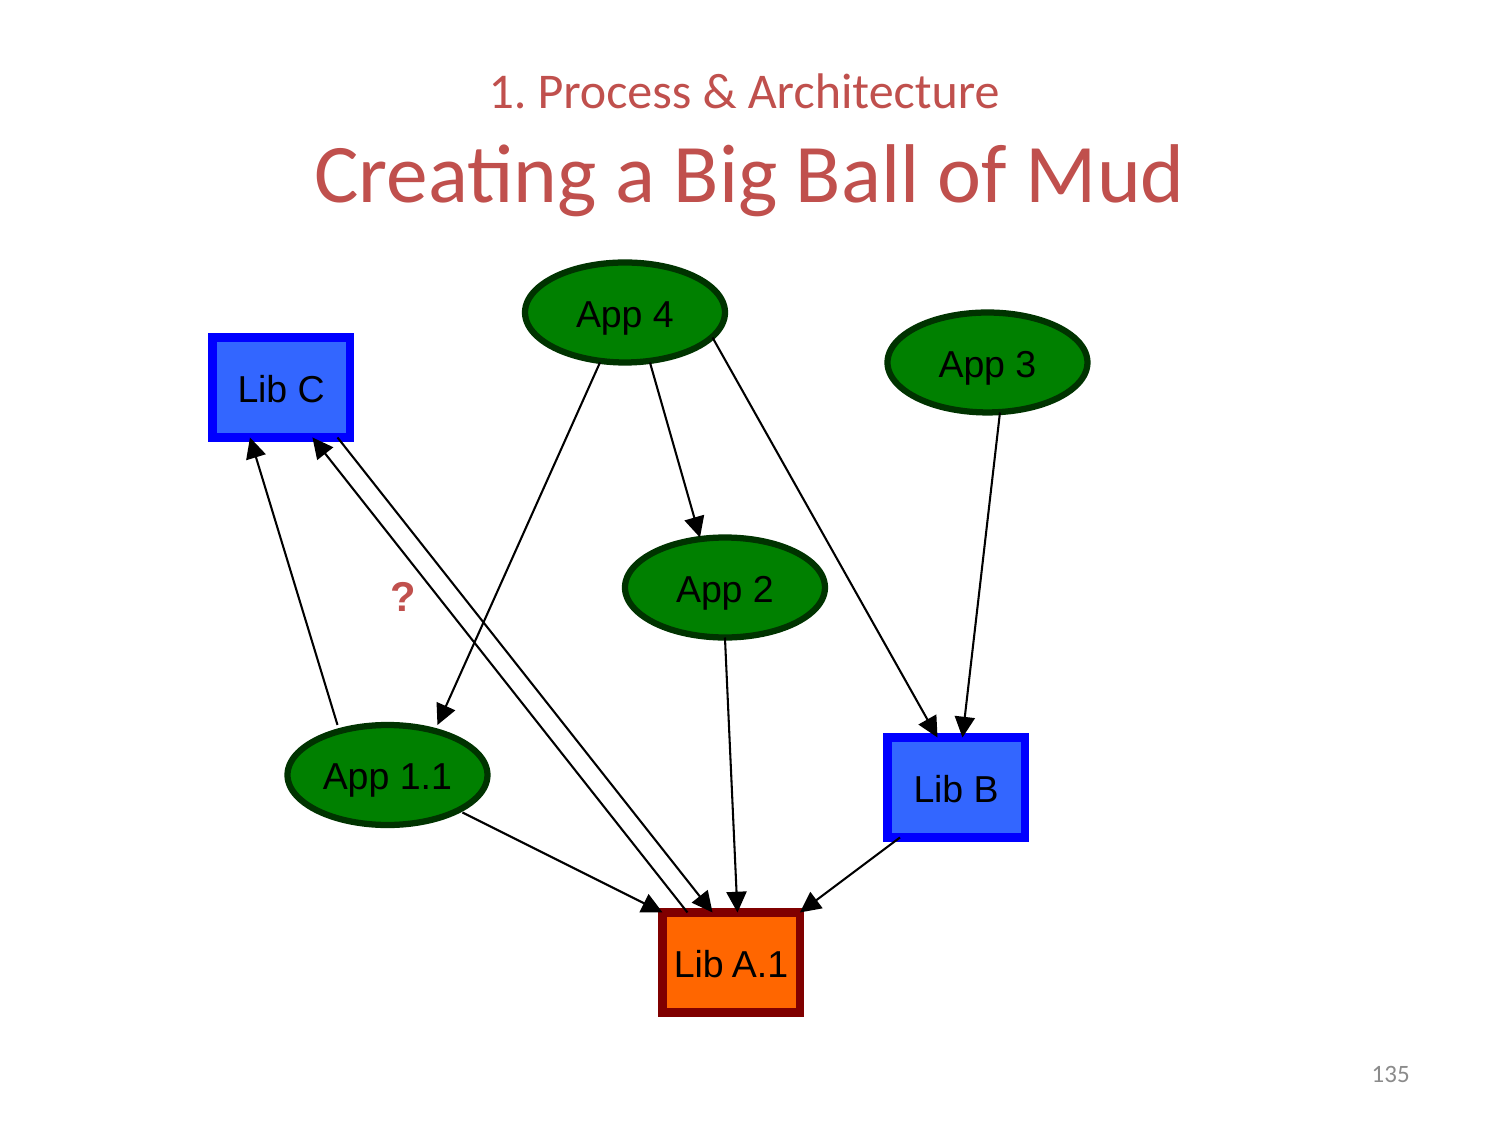

# 1. Process & Architecture Creating a Big Ball of Mud
App 4
App 3
Lib C

App 2
?

App 1.1
Lib B

Lib A.1
135